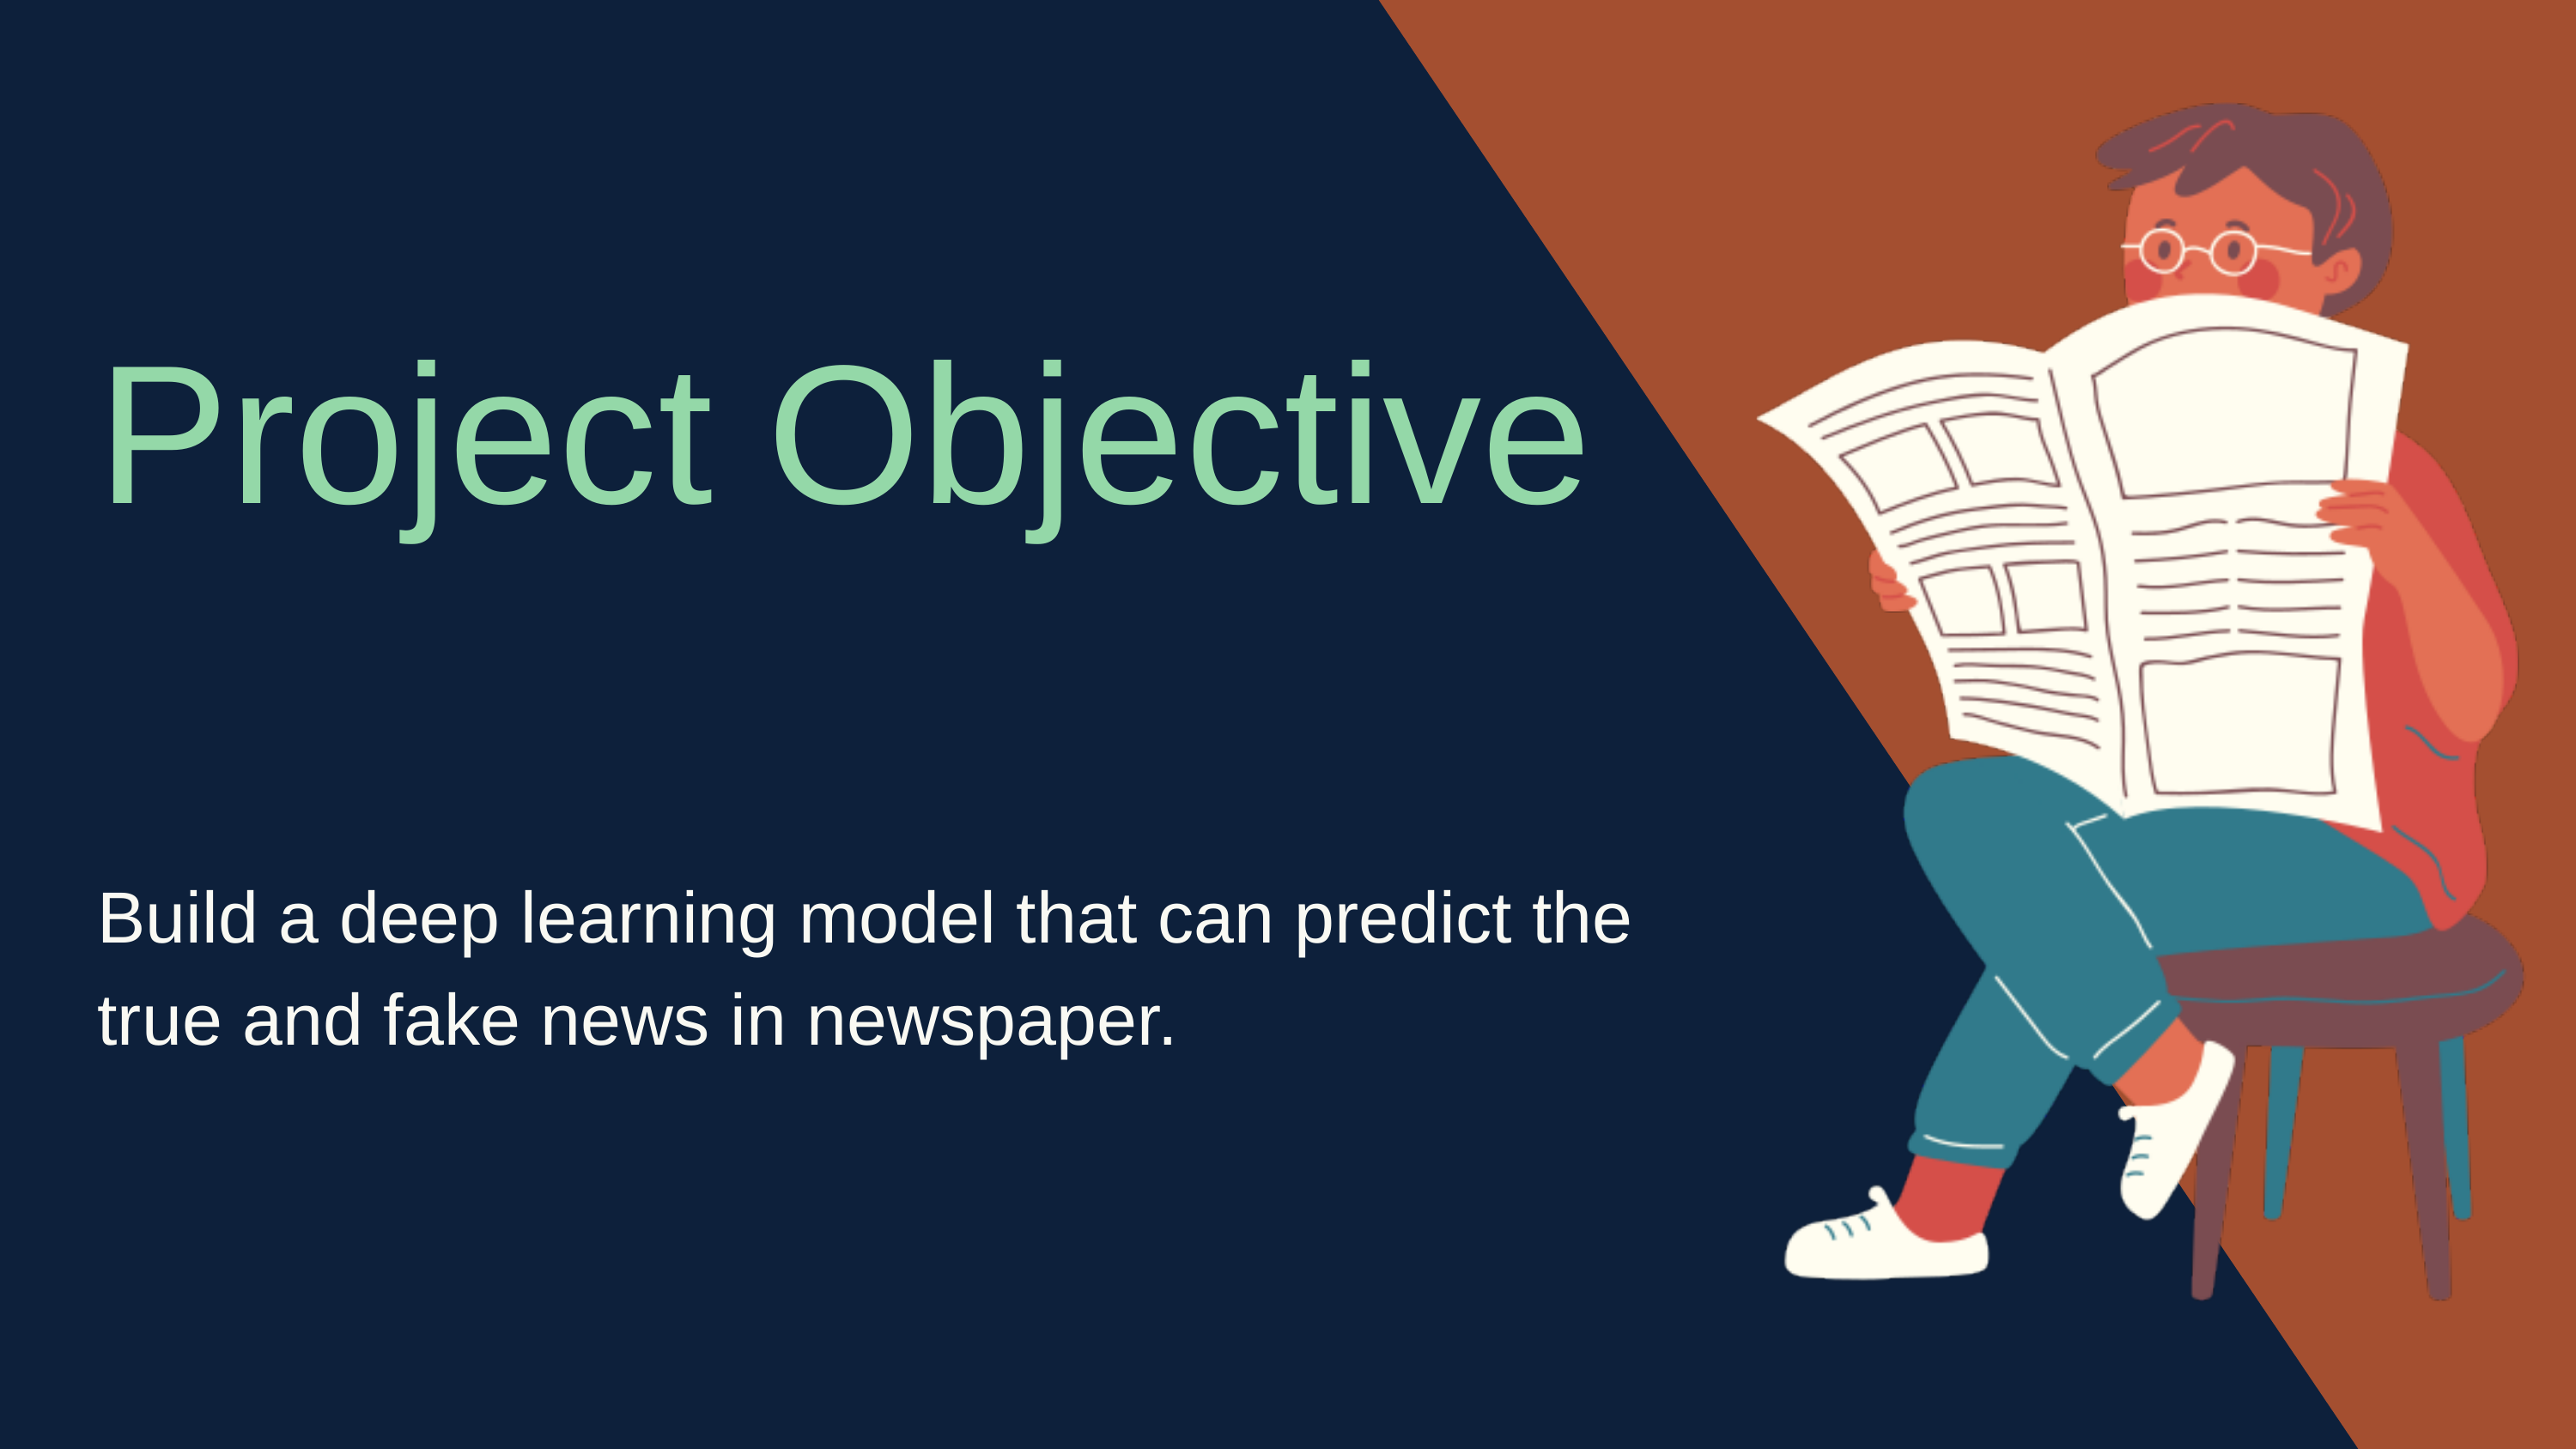

Project Objective
Build a deep learning model that can predict the true and fake news in newspaper.